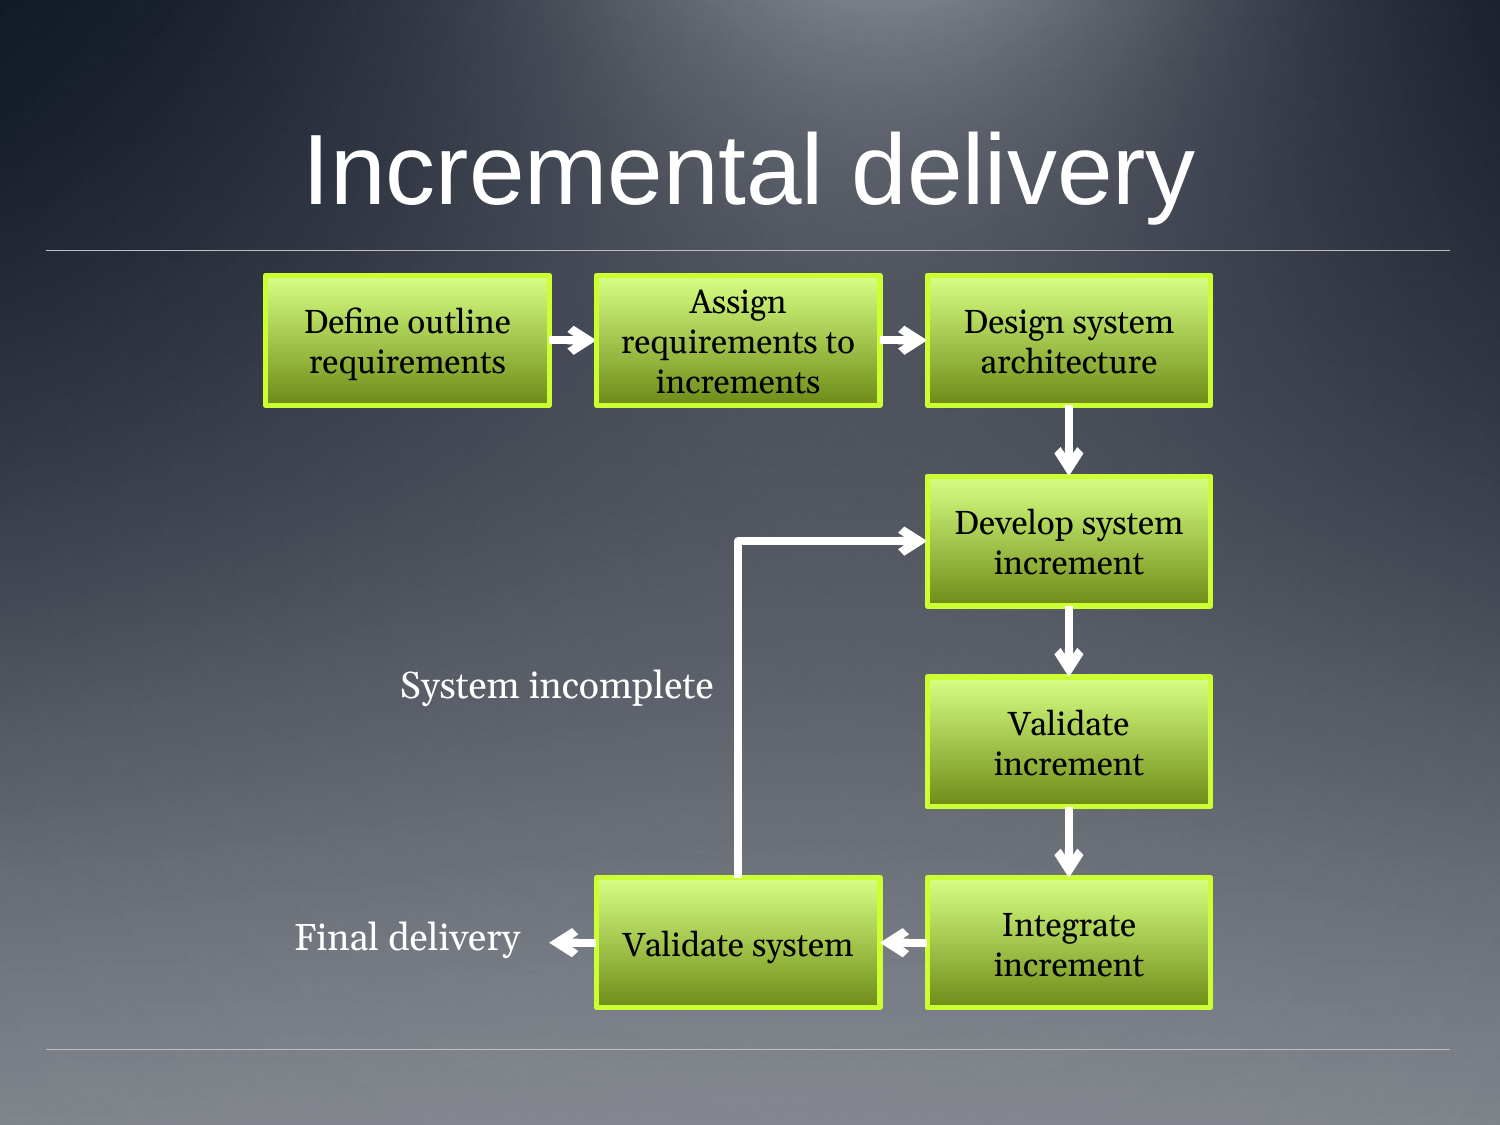

# Incremental delivery
Define outline requirements
Assign requirements to increments
Design system architecture
Develop system increment
System incomplete
Validate increment
Validate system
Integrate increment
Final delivery